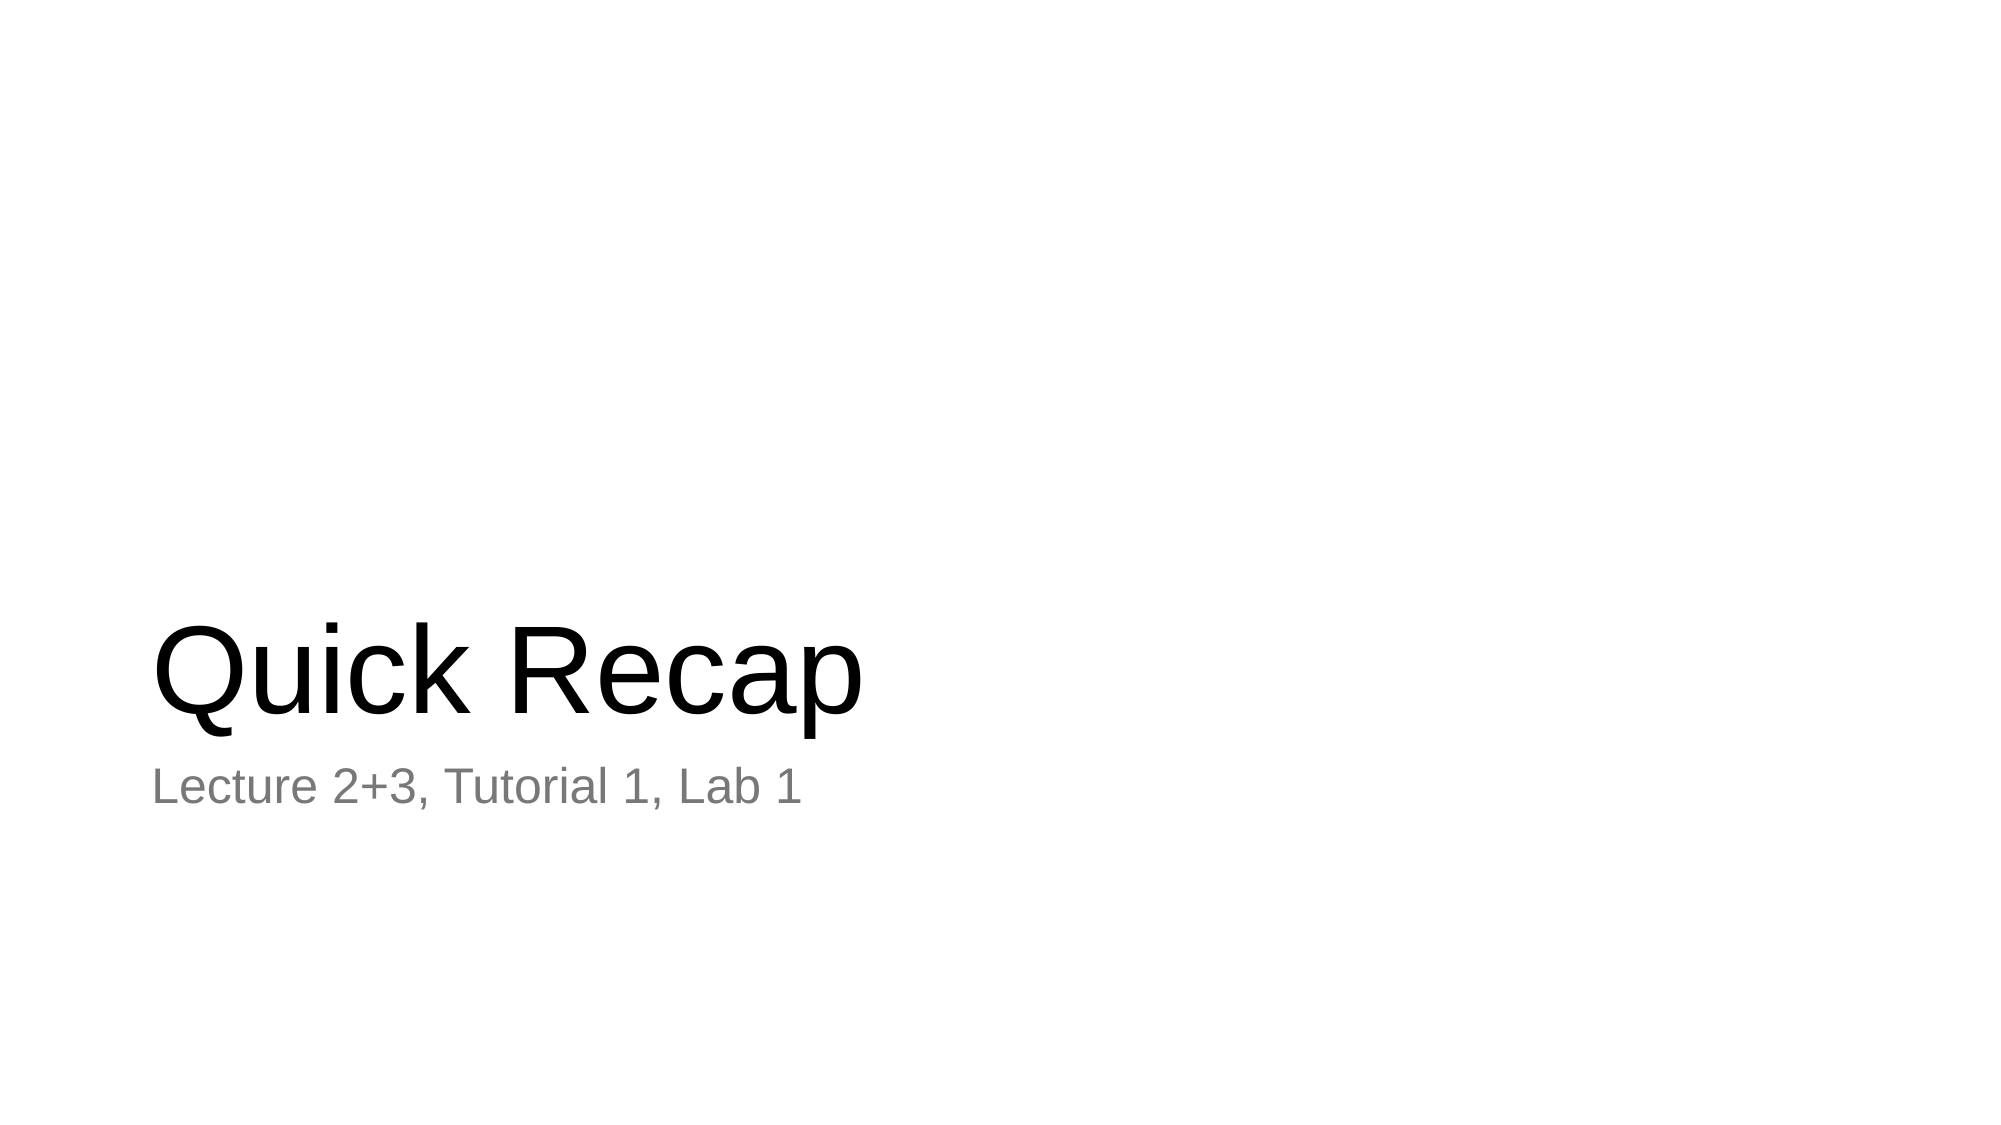

# Quick Recap
Lecture 2+3, Tutorial 1, Lab 1